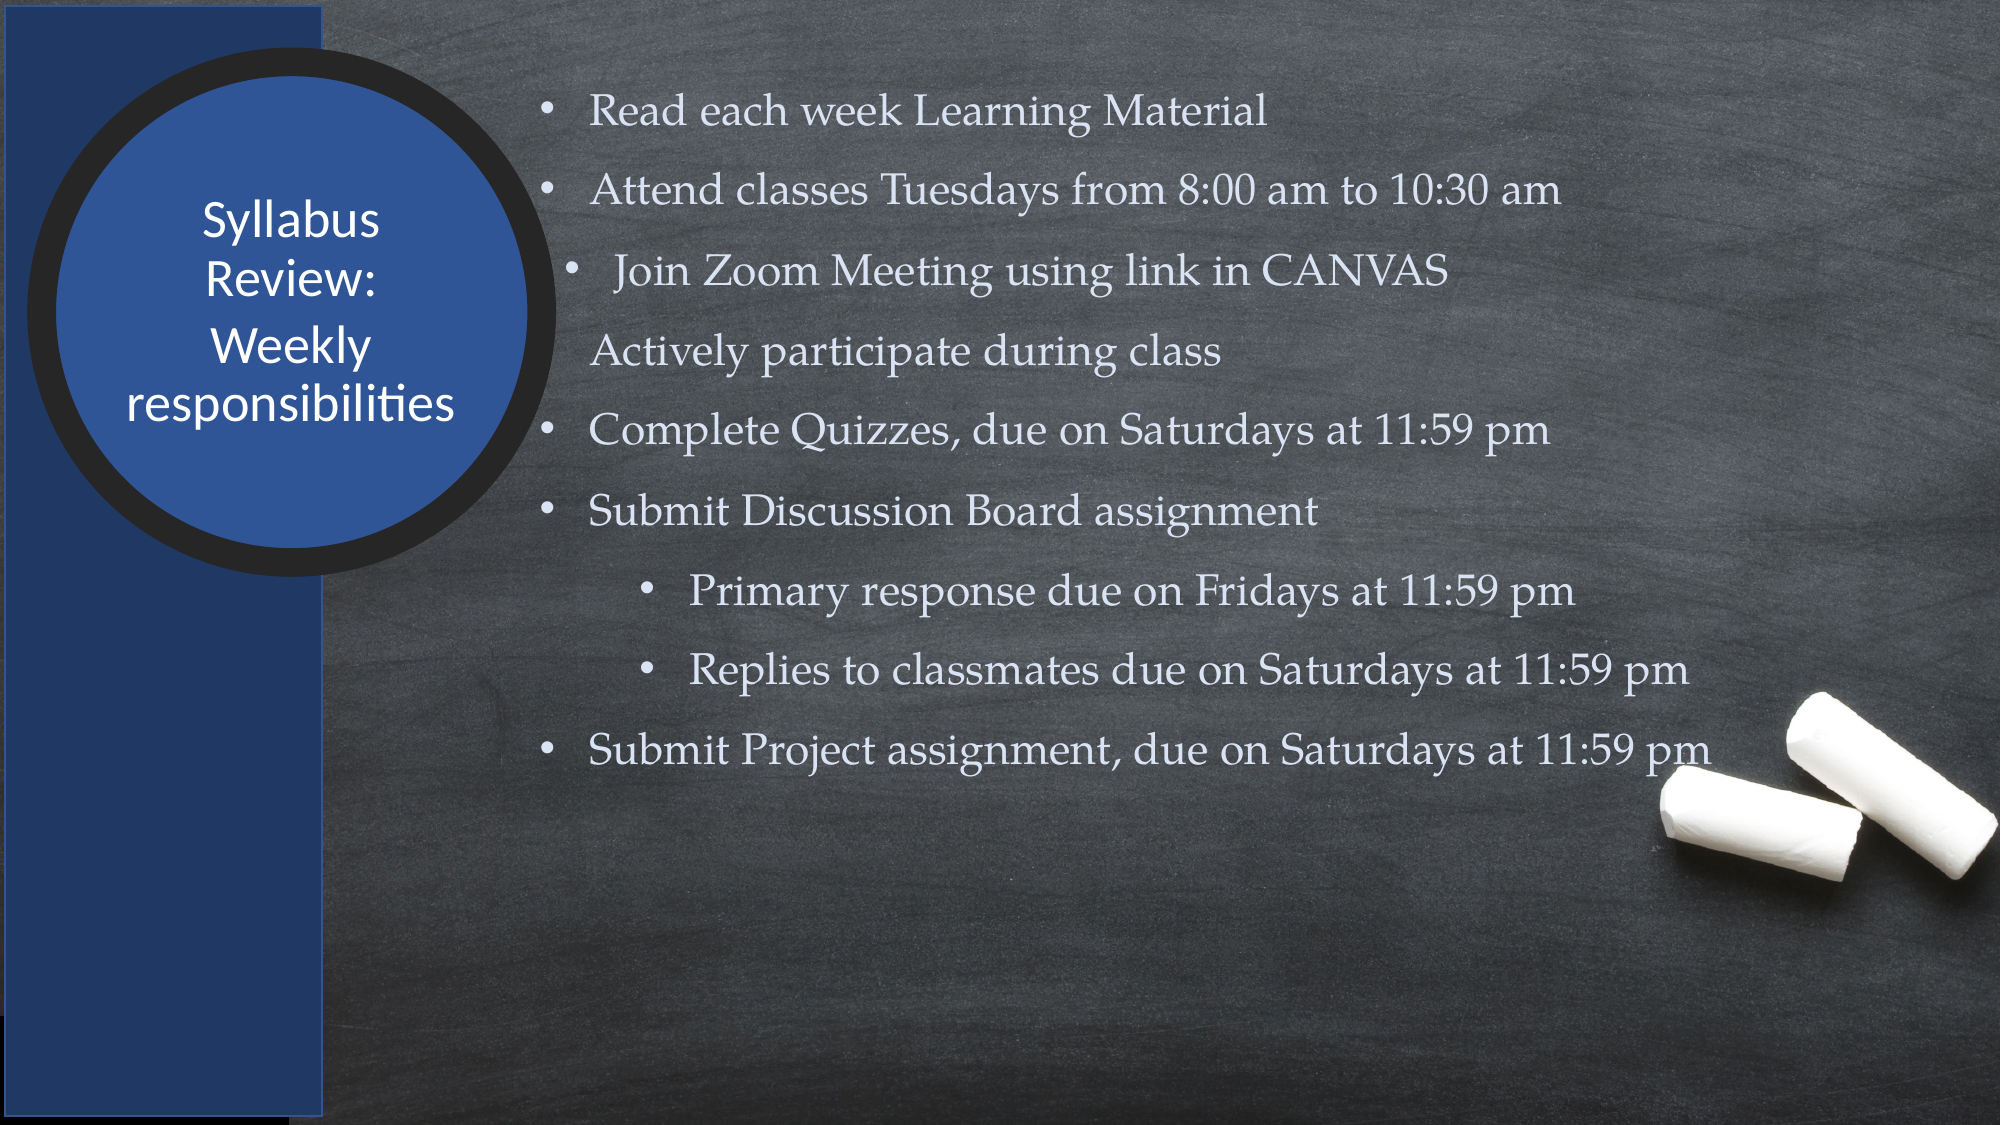

Read each week Learning Material
Attend classes Tuesdays from 8:00 am to 10:30 am
Join Zoom Meeting using link in CANVAS
Actively participate during class
Complete Quizzes, due on Saturdays at 11:59 pm
Submit Discussion Board assignment
Primary response due on Fridays at 11:59 pm
Replies to classmates due on Saturdays at 11:59 pm
Submit Project assignment, due on Saturdays at 11:59 pm
Syllabus Review:
Weekly responsibilities